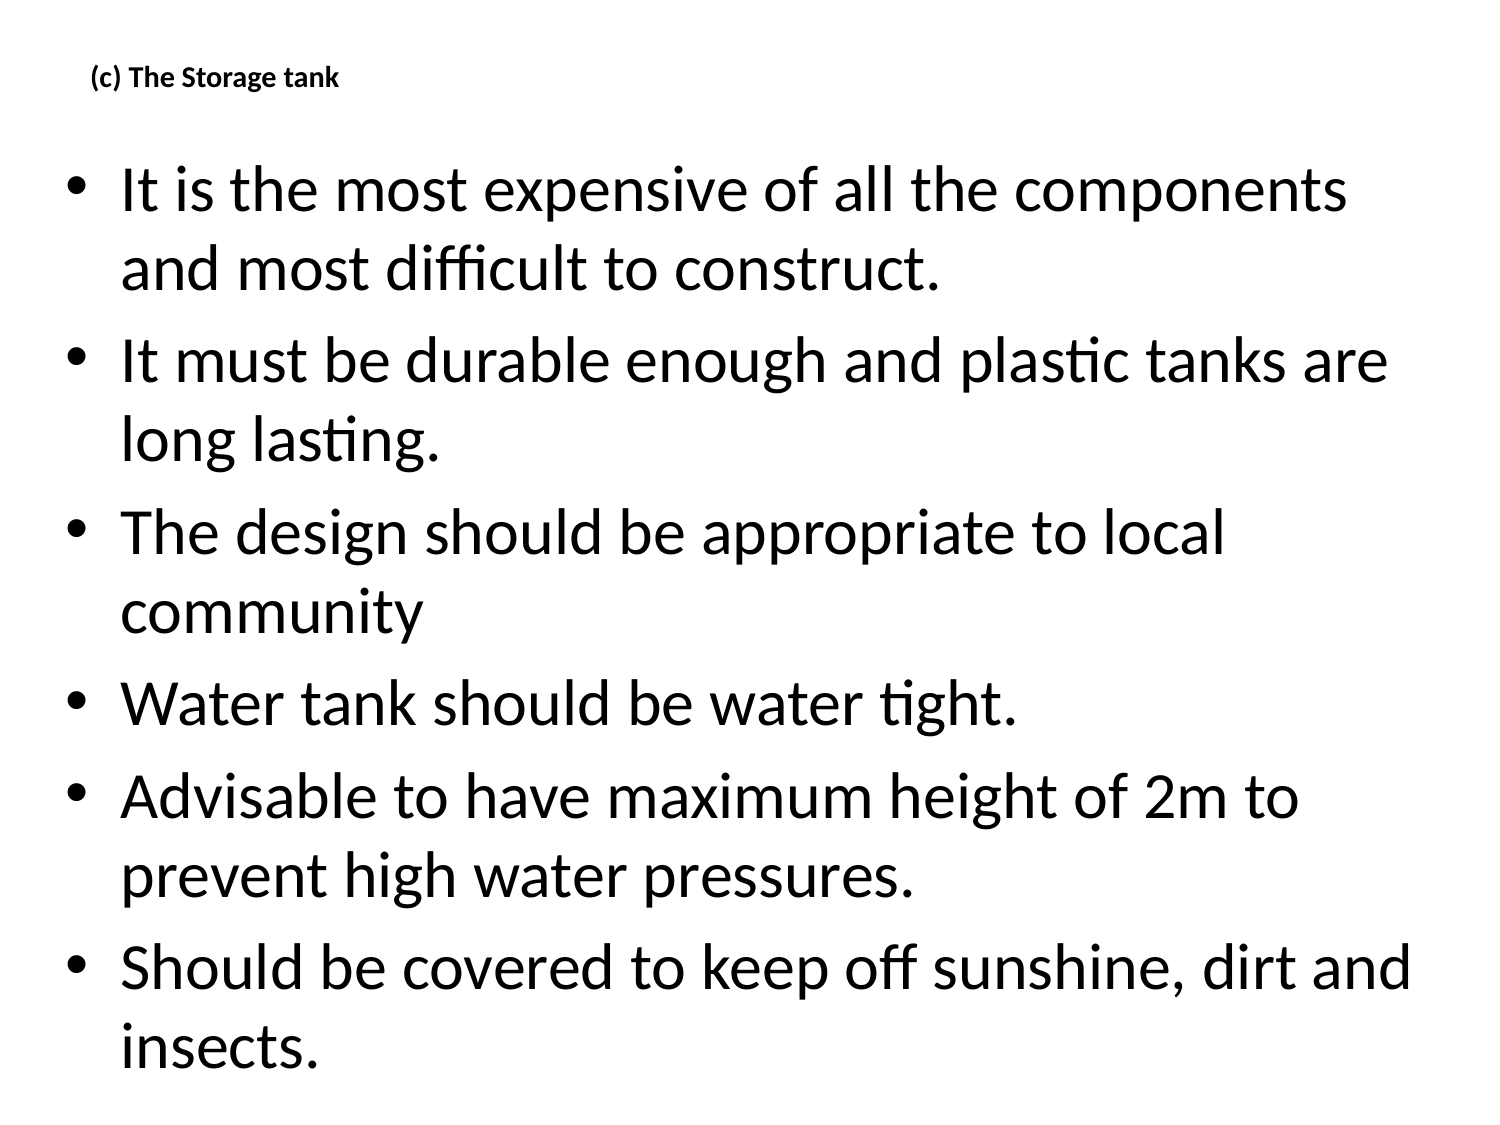

# (c) The Storage tank
It is the most expensive of all the components and most difficult to construct.
It must be durable enough and plastic tanks are long lasting.
The design should be appropriate to local community
Water tank should be water tight.
Advisable to have maximum height of 2m to prevent high water pressures.
Should be covered to keep off sunshine, dirt and insects.